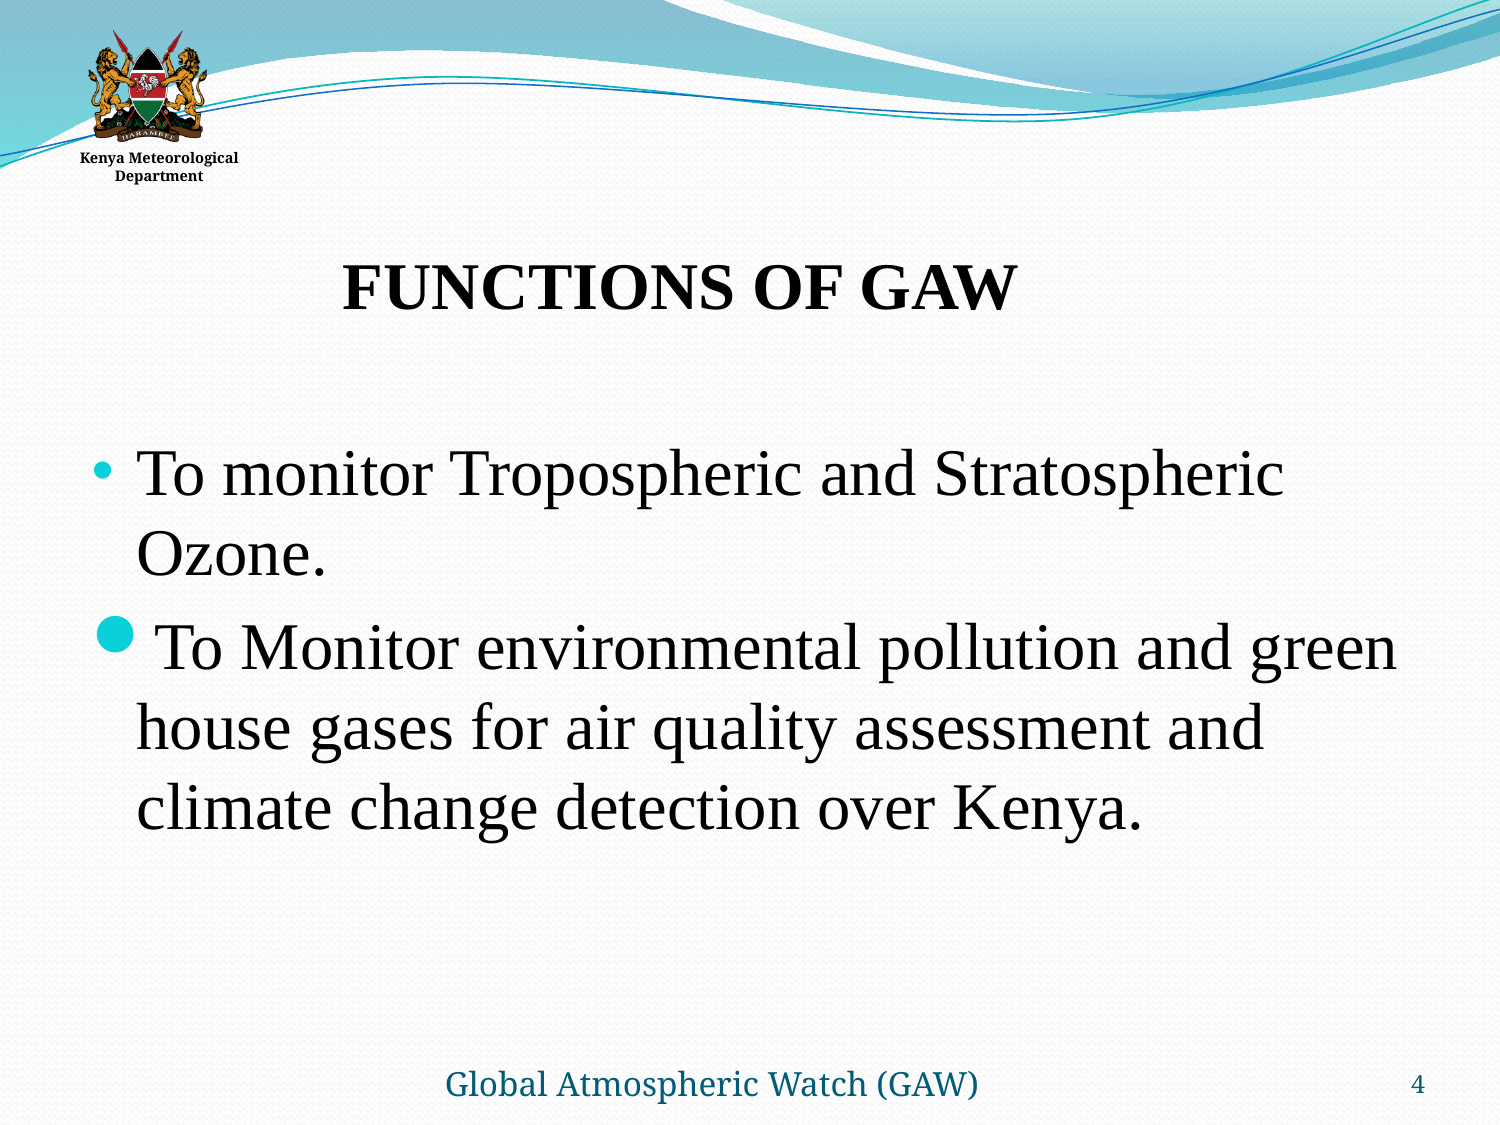

FUNCTIONS OF GAW

To monitor Tropospheric and Stratospheric Ozone.
To Monitor environmental pollution and green house gases for air quality assessment and climate change detection over Kenya.

Global Atmospheric Watch (GAW)
4